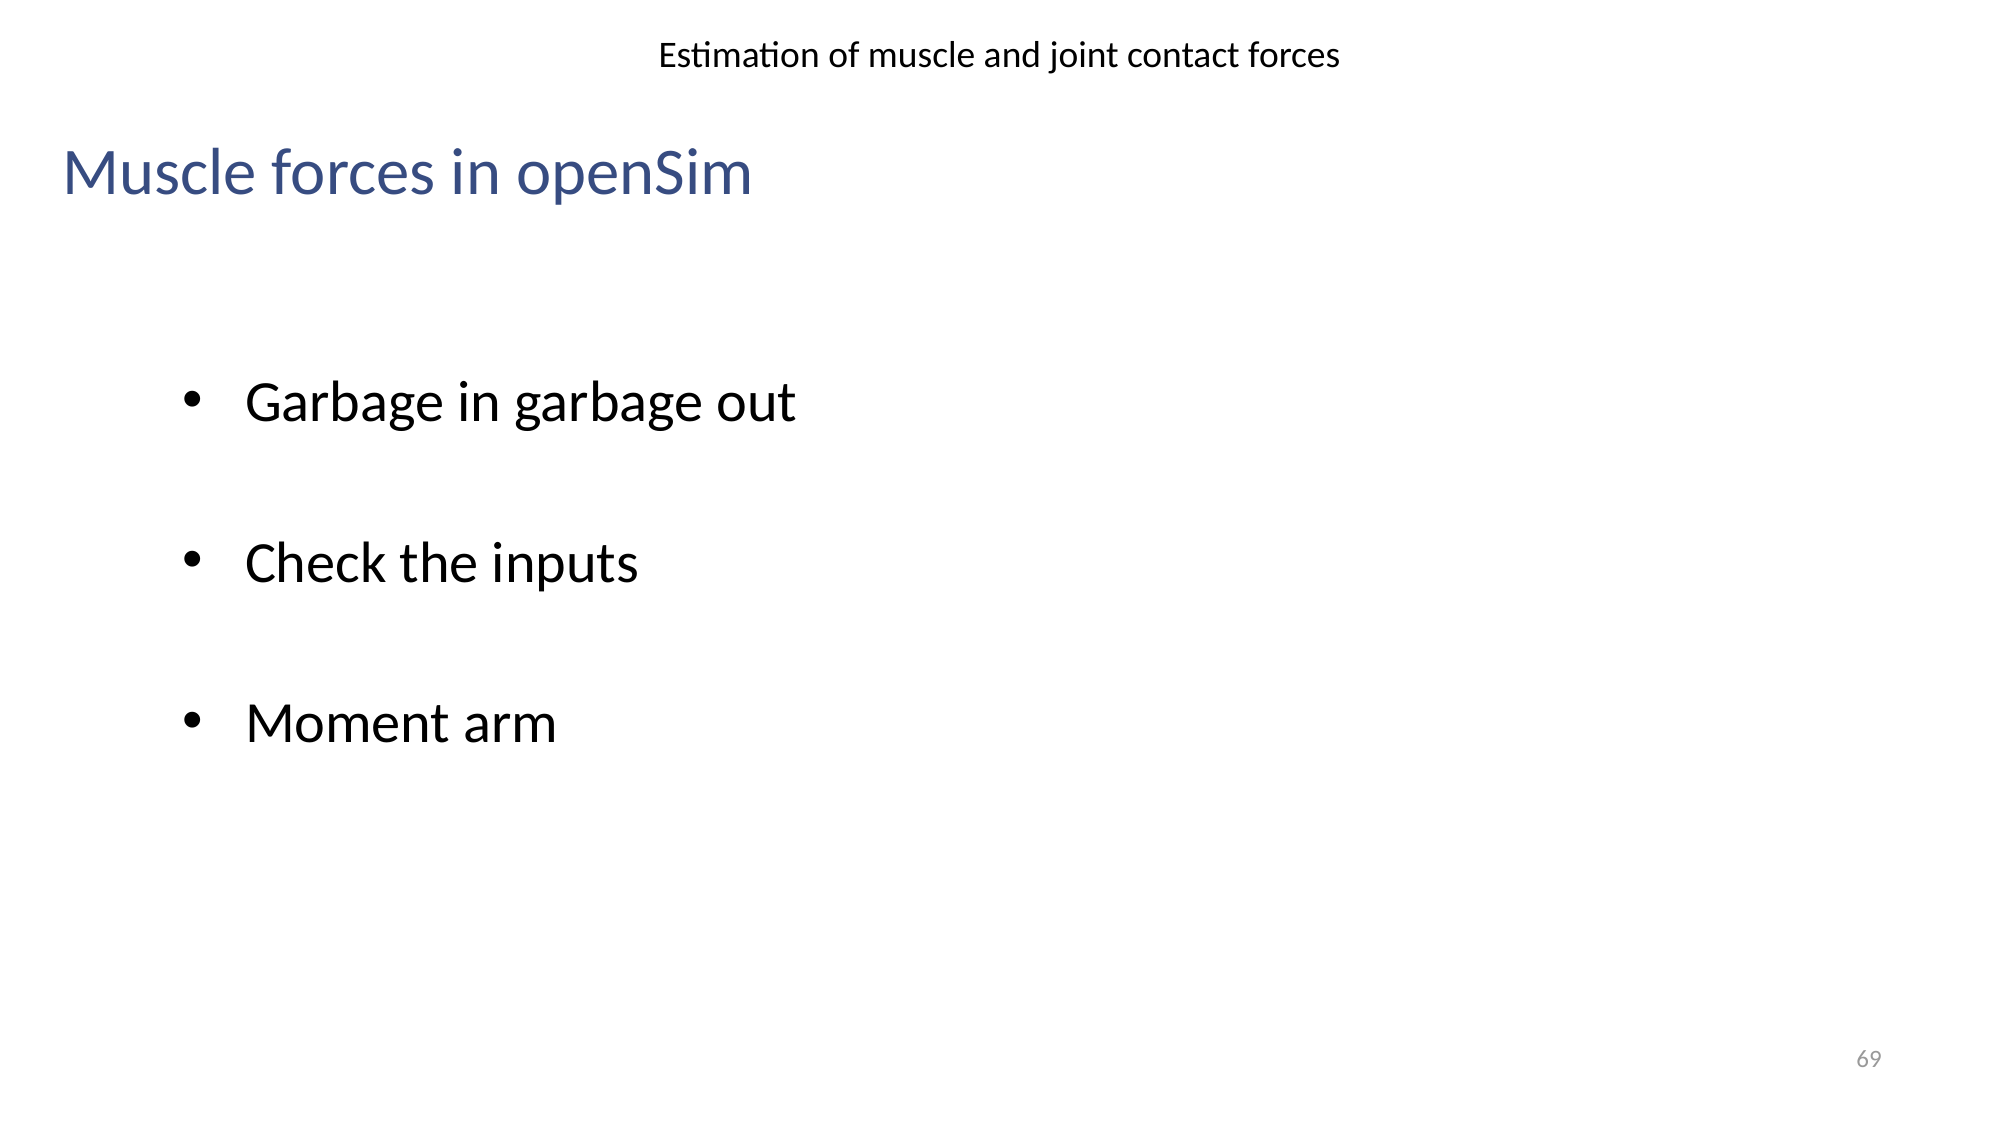

Estimation of muscle and joint contact forces
# Muscle forces in openSim
Garbage in garbage out
Check the inputs
Moment arm
69